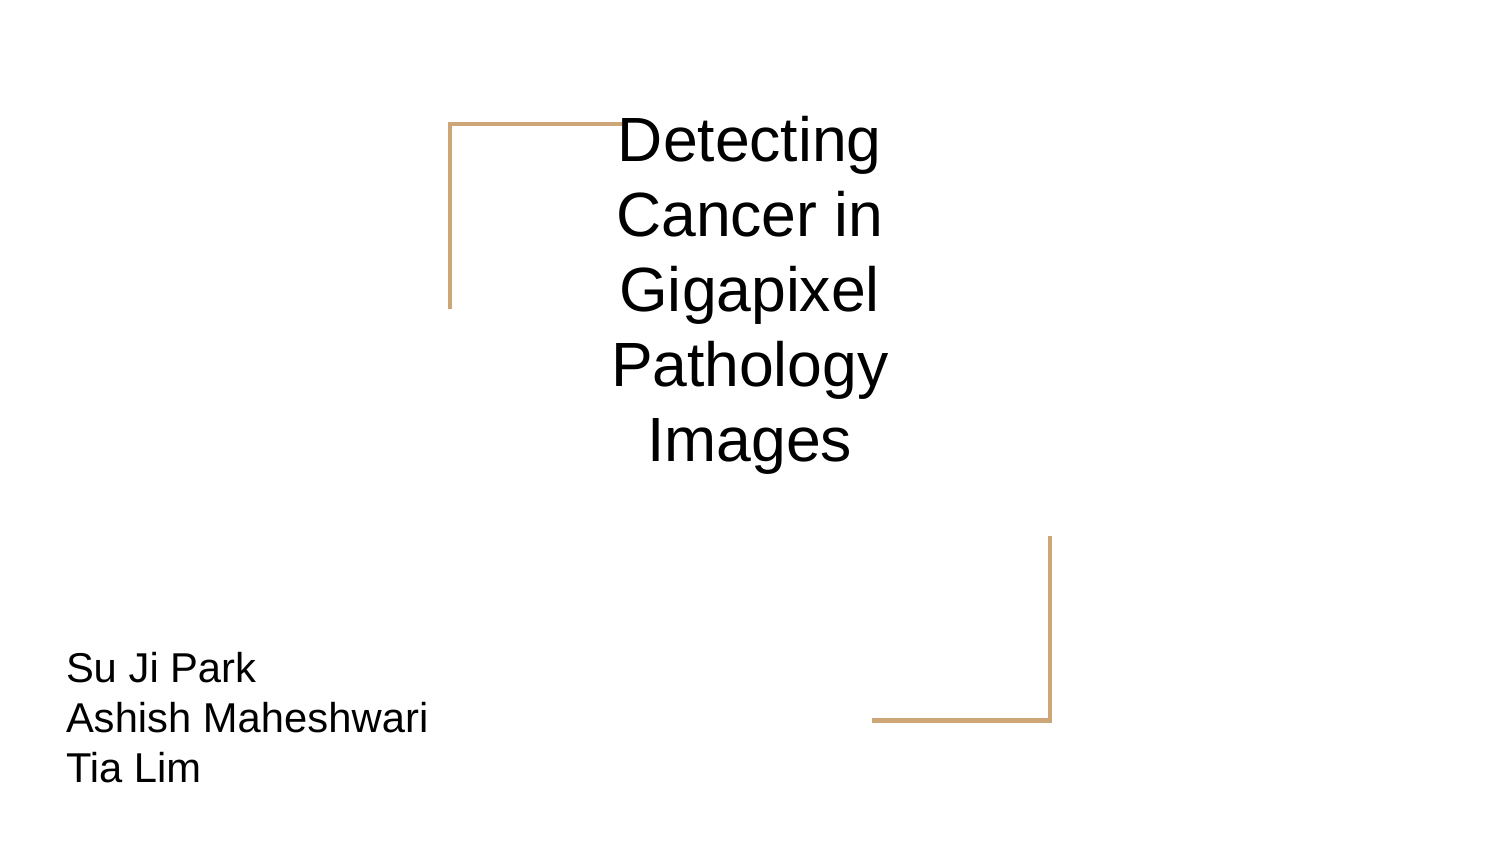

# Detecting Cancer in Gigapixel Pathology Images
Su Ji Park
Ashish Maheshwari
Tia Lim